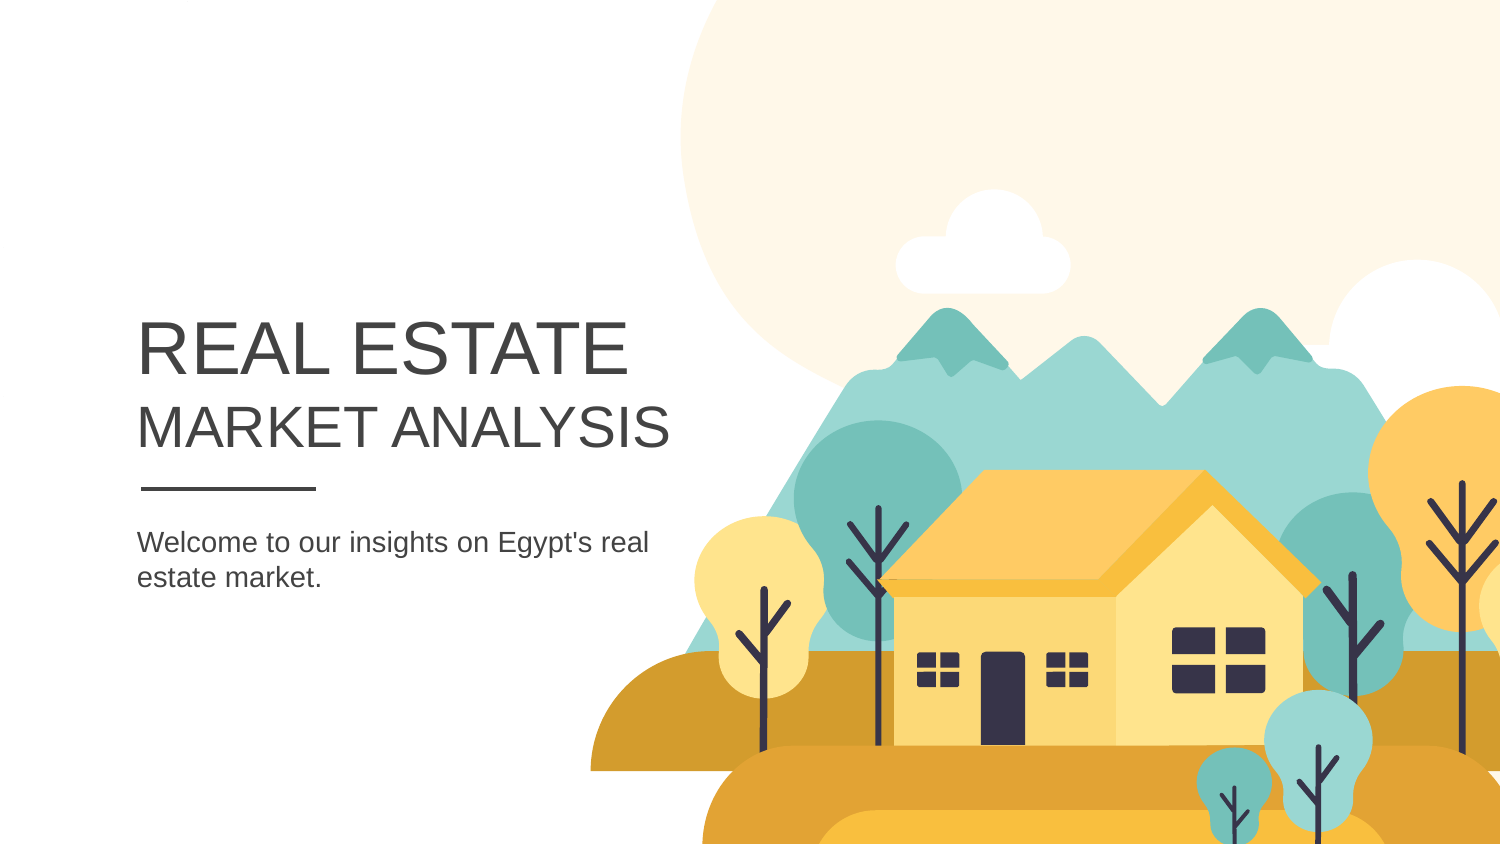

# REAL ESTATE
MARKET ANALYSIS

Welcome to our insights on Egypt's real estate market.